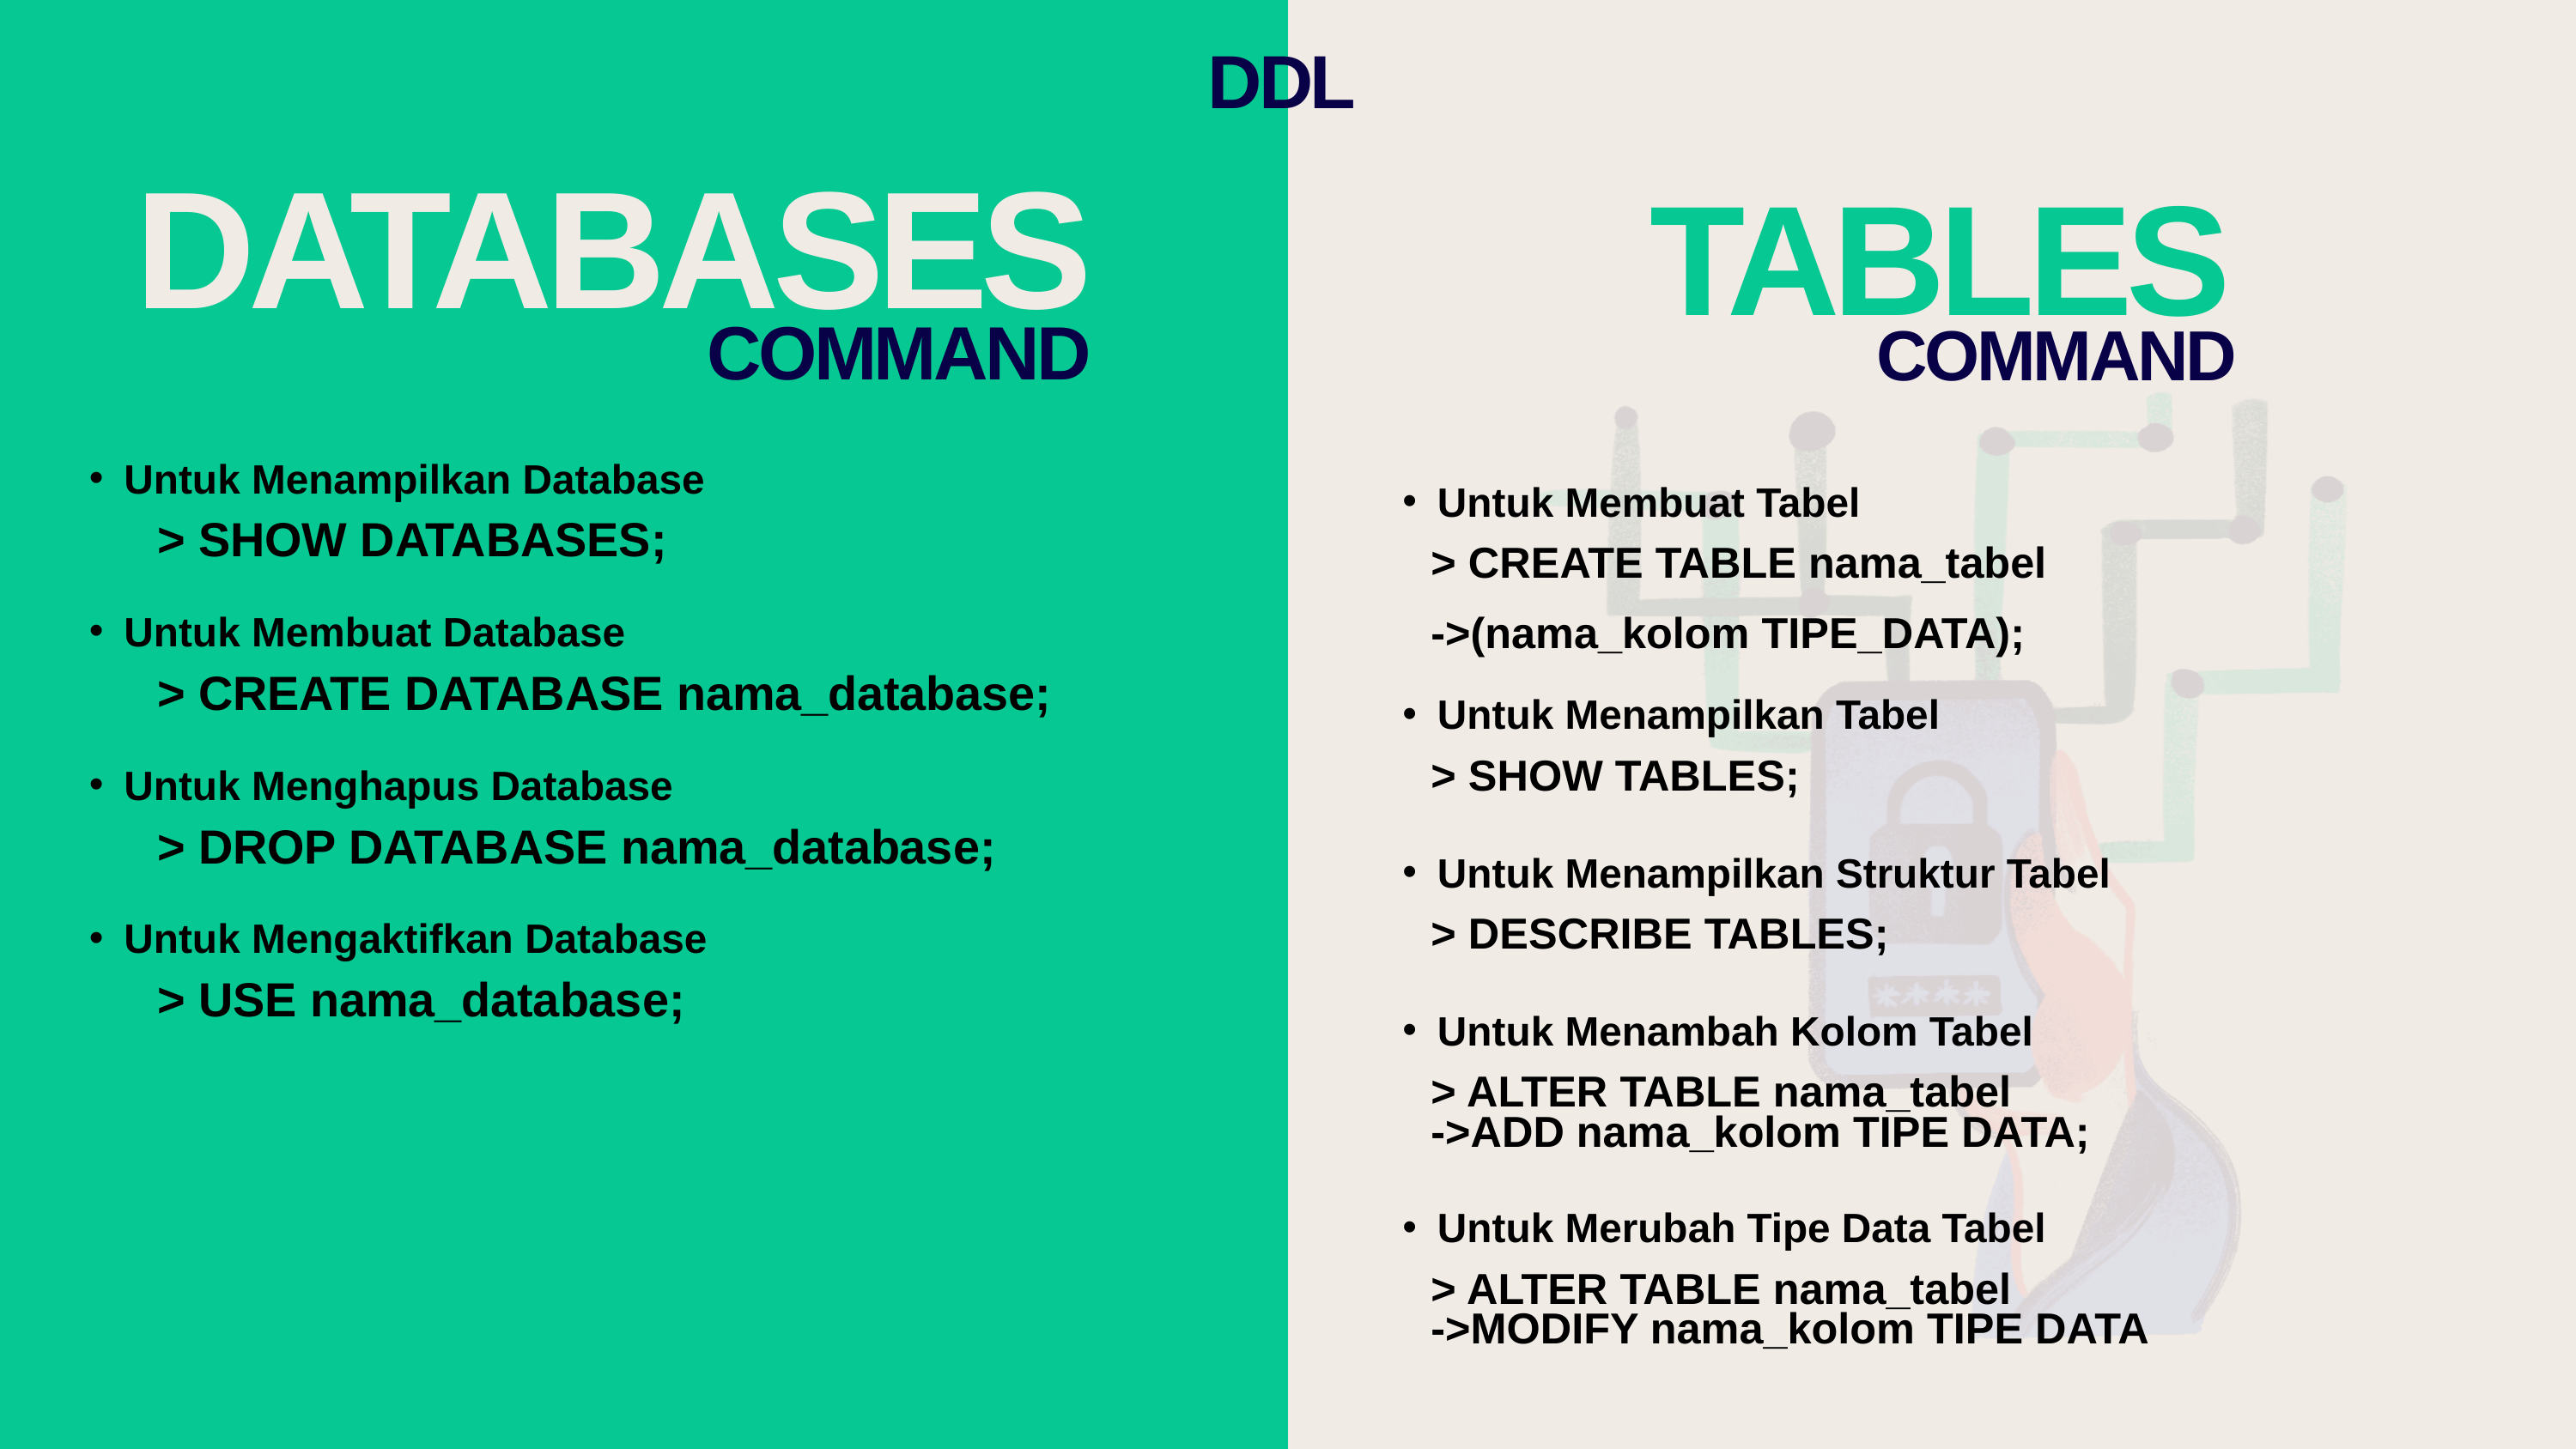

DDL
DATABASES
TABLES
COMMAND
COMMAND

Untuk Menampilkan Database
Untuk Membuat Tabel
> SHOW DATABASES;
> CREATE TABLE nama_tabel
->(nama_kolom TIPE_DATA);
Untuk Membuat Database
> CREATE DATABASE nama_database;
Untuk Menampilkan Tabel
Untuk Menghapus Database
> SHOW TABLES;
> DROP DATABASE nama_database;
Untuk Menampilkan Struktur Tabel
Untuk Mengaktifkan Database
> DESCRIBE TABLES;
> USE nama_database;
Untuk Menambah Kolom Tabel
> ALTER TABLE nama_tabel
->ADD nama_kolom TIPE DATA;
Untuk Merubah Tipe Data Tabel
> ALTER TABLE nama_tabel
->MODIFY nama_kolom TIPE DATA